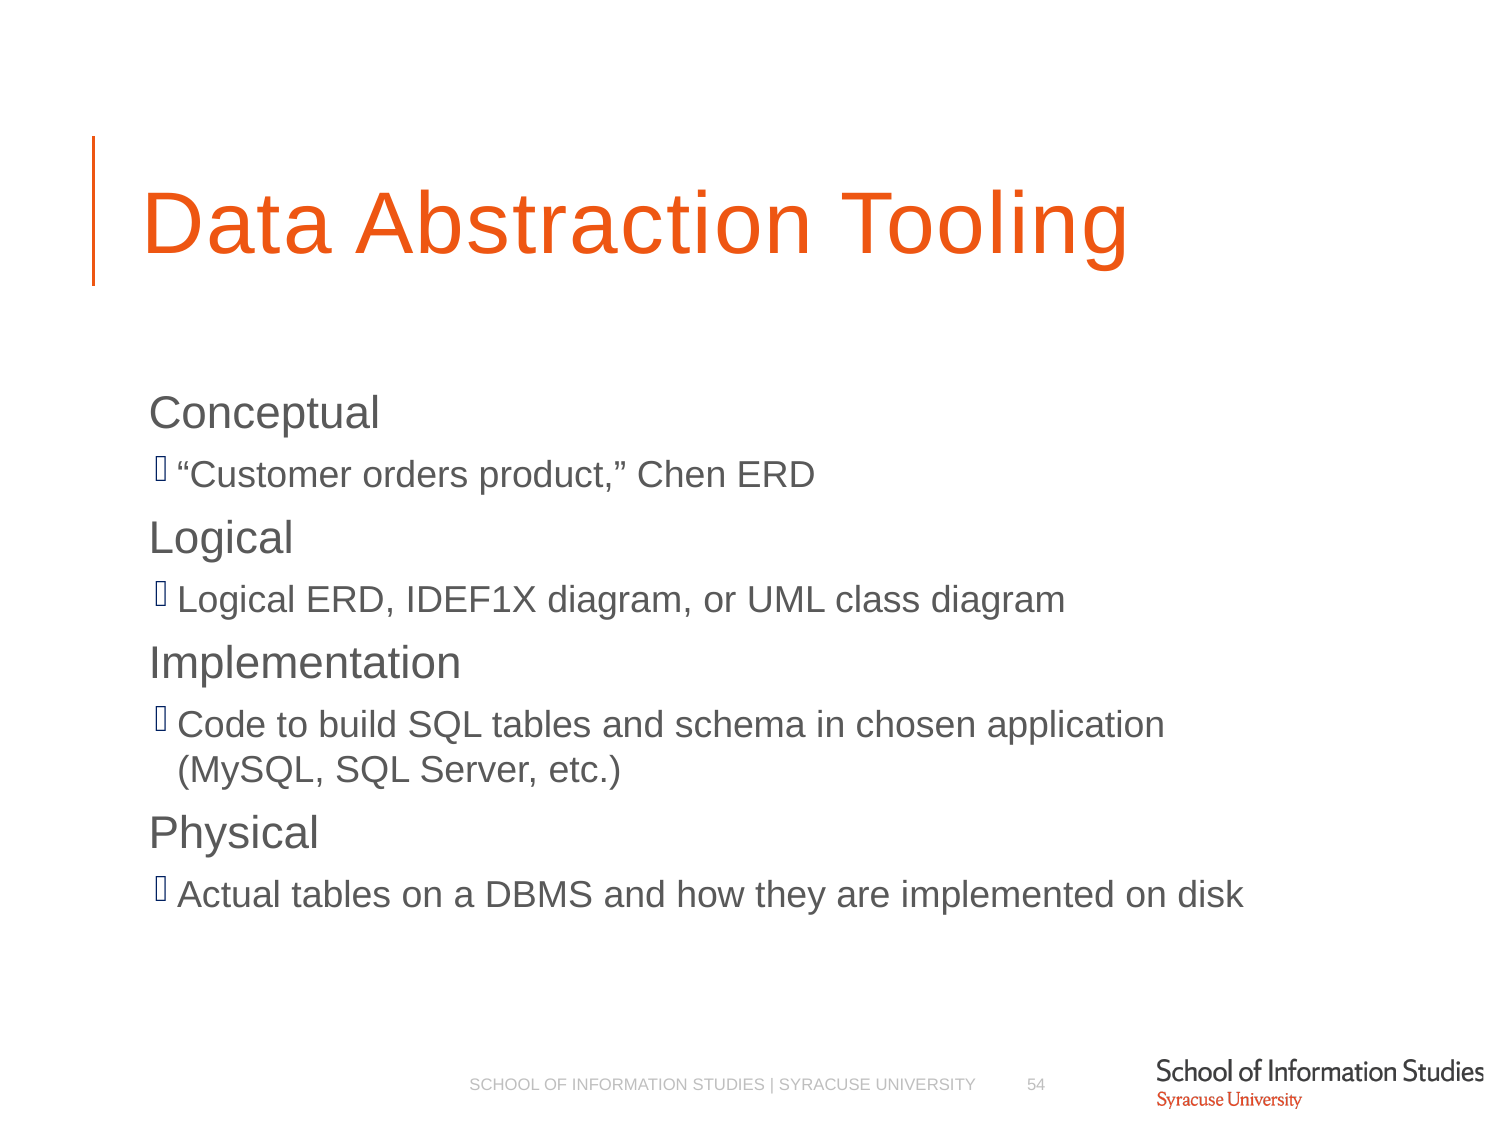

# Data Abstraction Tooling
Conceptual
“Customer orders product,” Chen ERD
Logical
Logical ERD, IDEF1X diagram, or UML class diagram
Implementation
Code to build SQL tables and schema in chosen application (MySQL, SQL Server, etc.)
Physical
Actual tables on a DBMS and how they are implemented on disk
School of Information Studies | Syracuse University
54